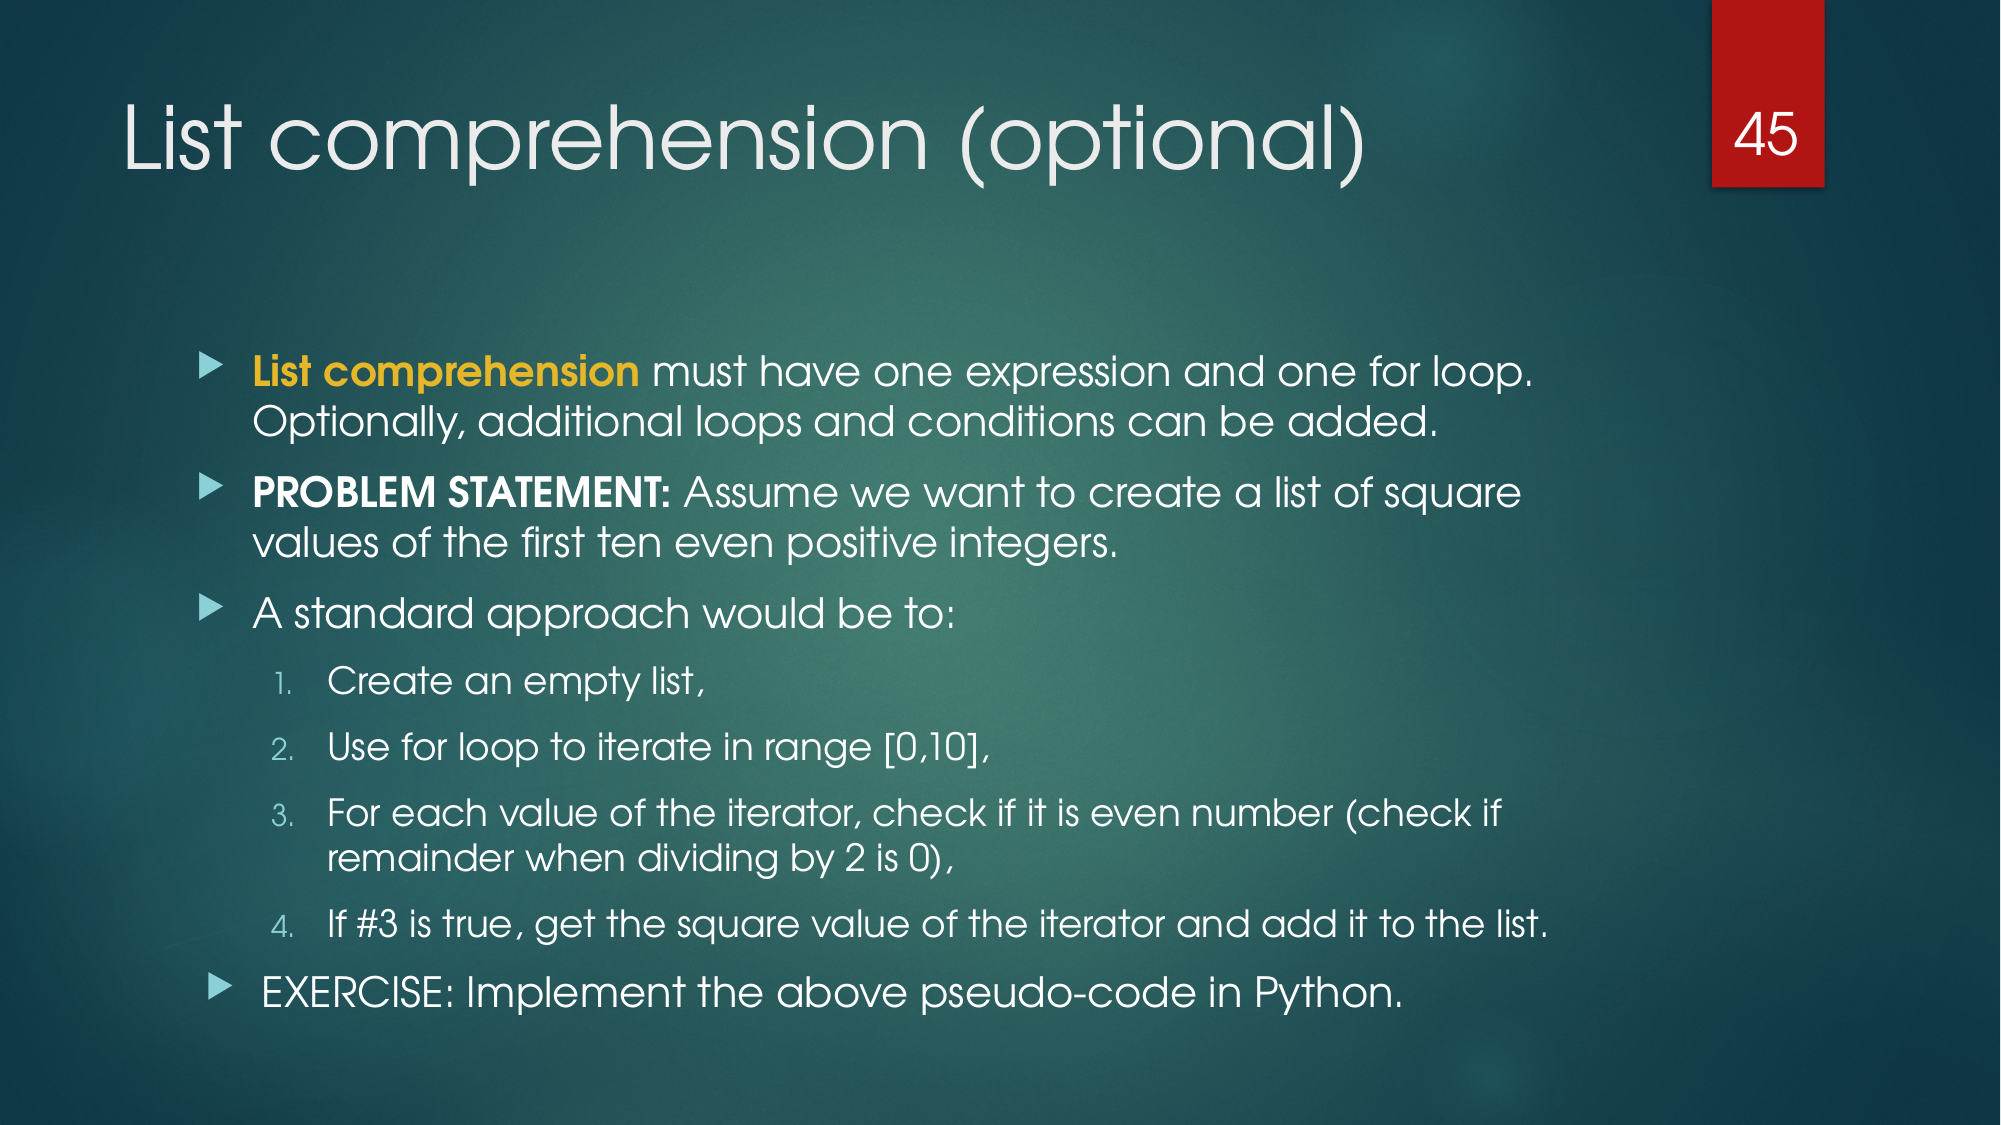

45
# List comprehension (optional)
List comprehension must have one expression and one for loop. Optionally, additional loops and conditions can be added.
PROBLEM STATEMENT: Assume we want to create a list of square values of the first ten even positive integers.
A standard approach would be to:
Create an empty list,
Use for loop to iterate in range [0,10],
For each value of the iterator, check if it is even number (check if remainder when dividing by 2 is 0),
If #3 is true, get the square value of the iterator and add it to the list.
EXERCISE: Implement the above pseudo-code in Python.